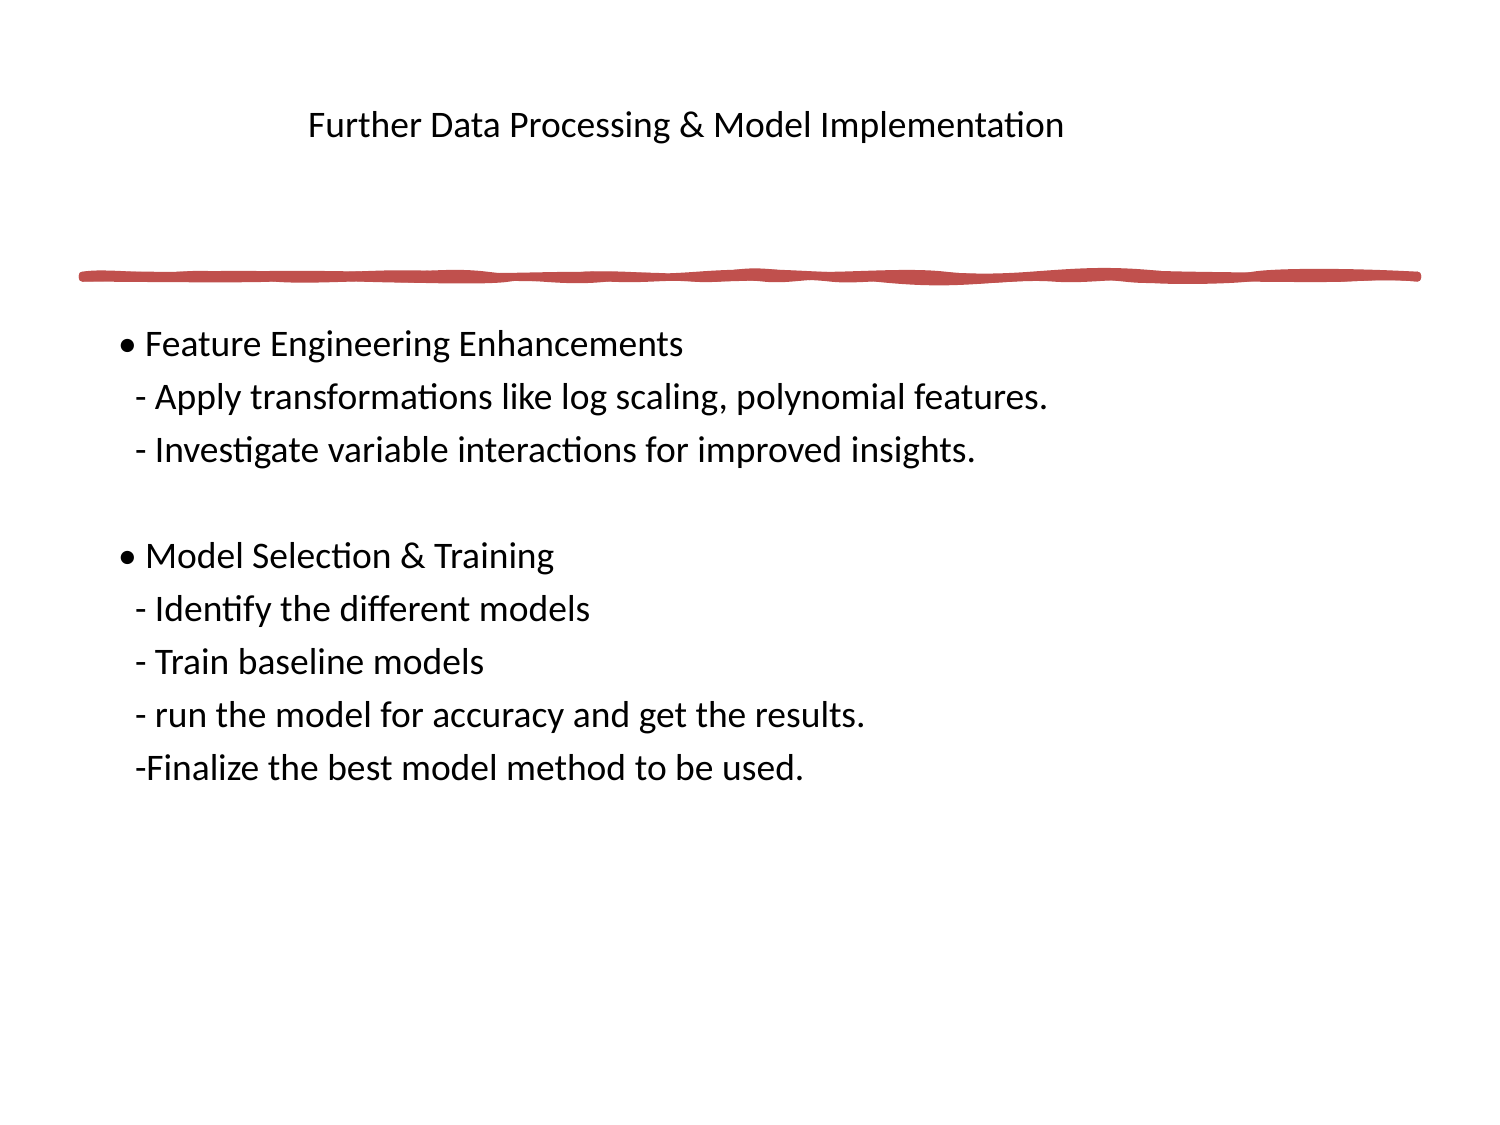

Further Data Processing & Model Implementation

• Feature Engineering Enhancements
  - Apply transformations like log scaling, polynomial features.
  - Investigate variable interactions for improved insights.

• Model Selection & Training
  - Identify the different models
  - Train baseline models
  - run the model for accuracy and get the results.
  -Finalize the best model method to be used.